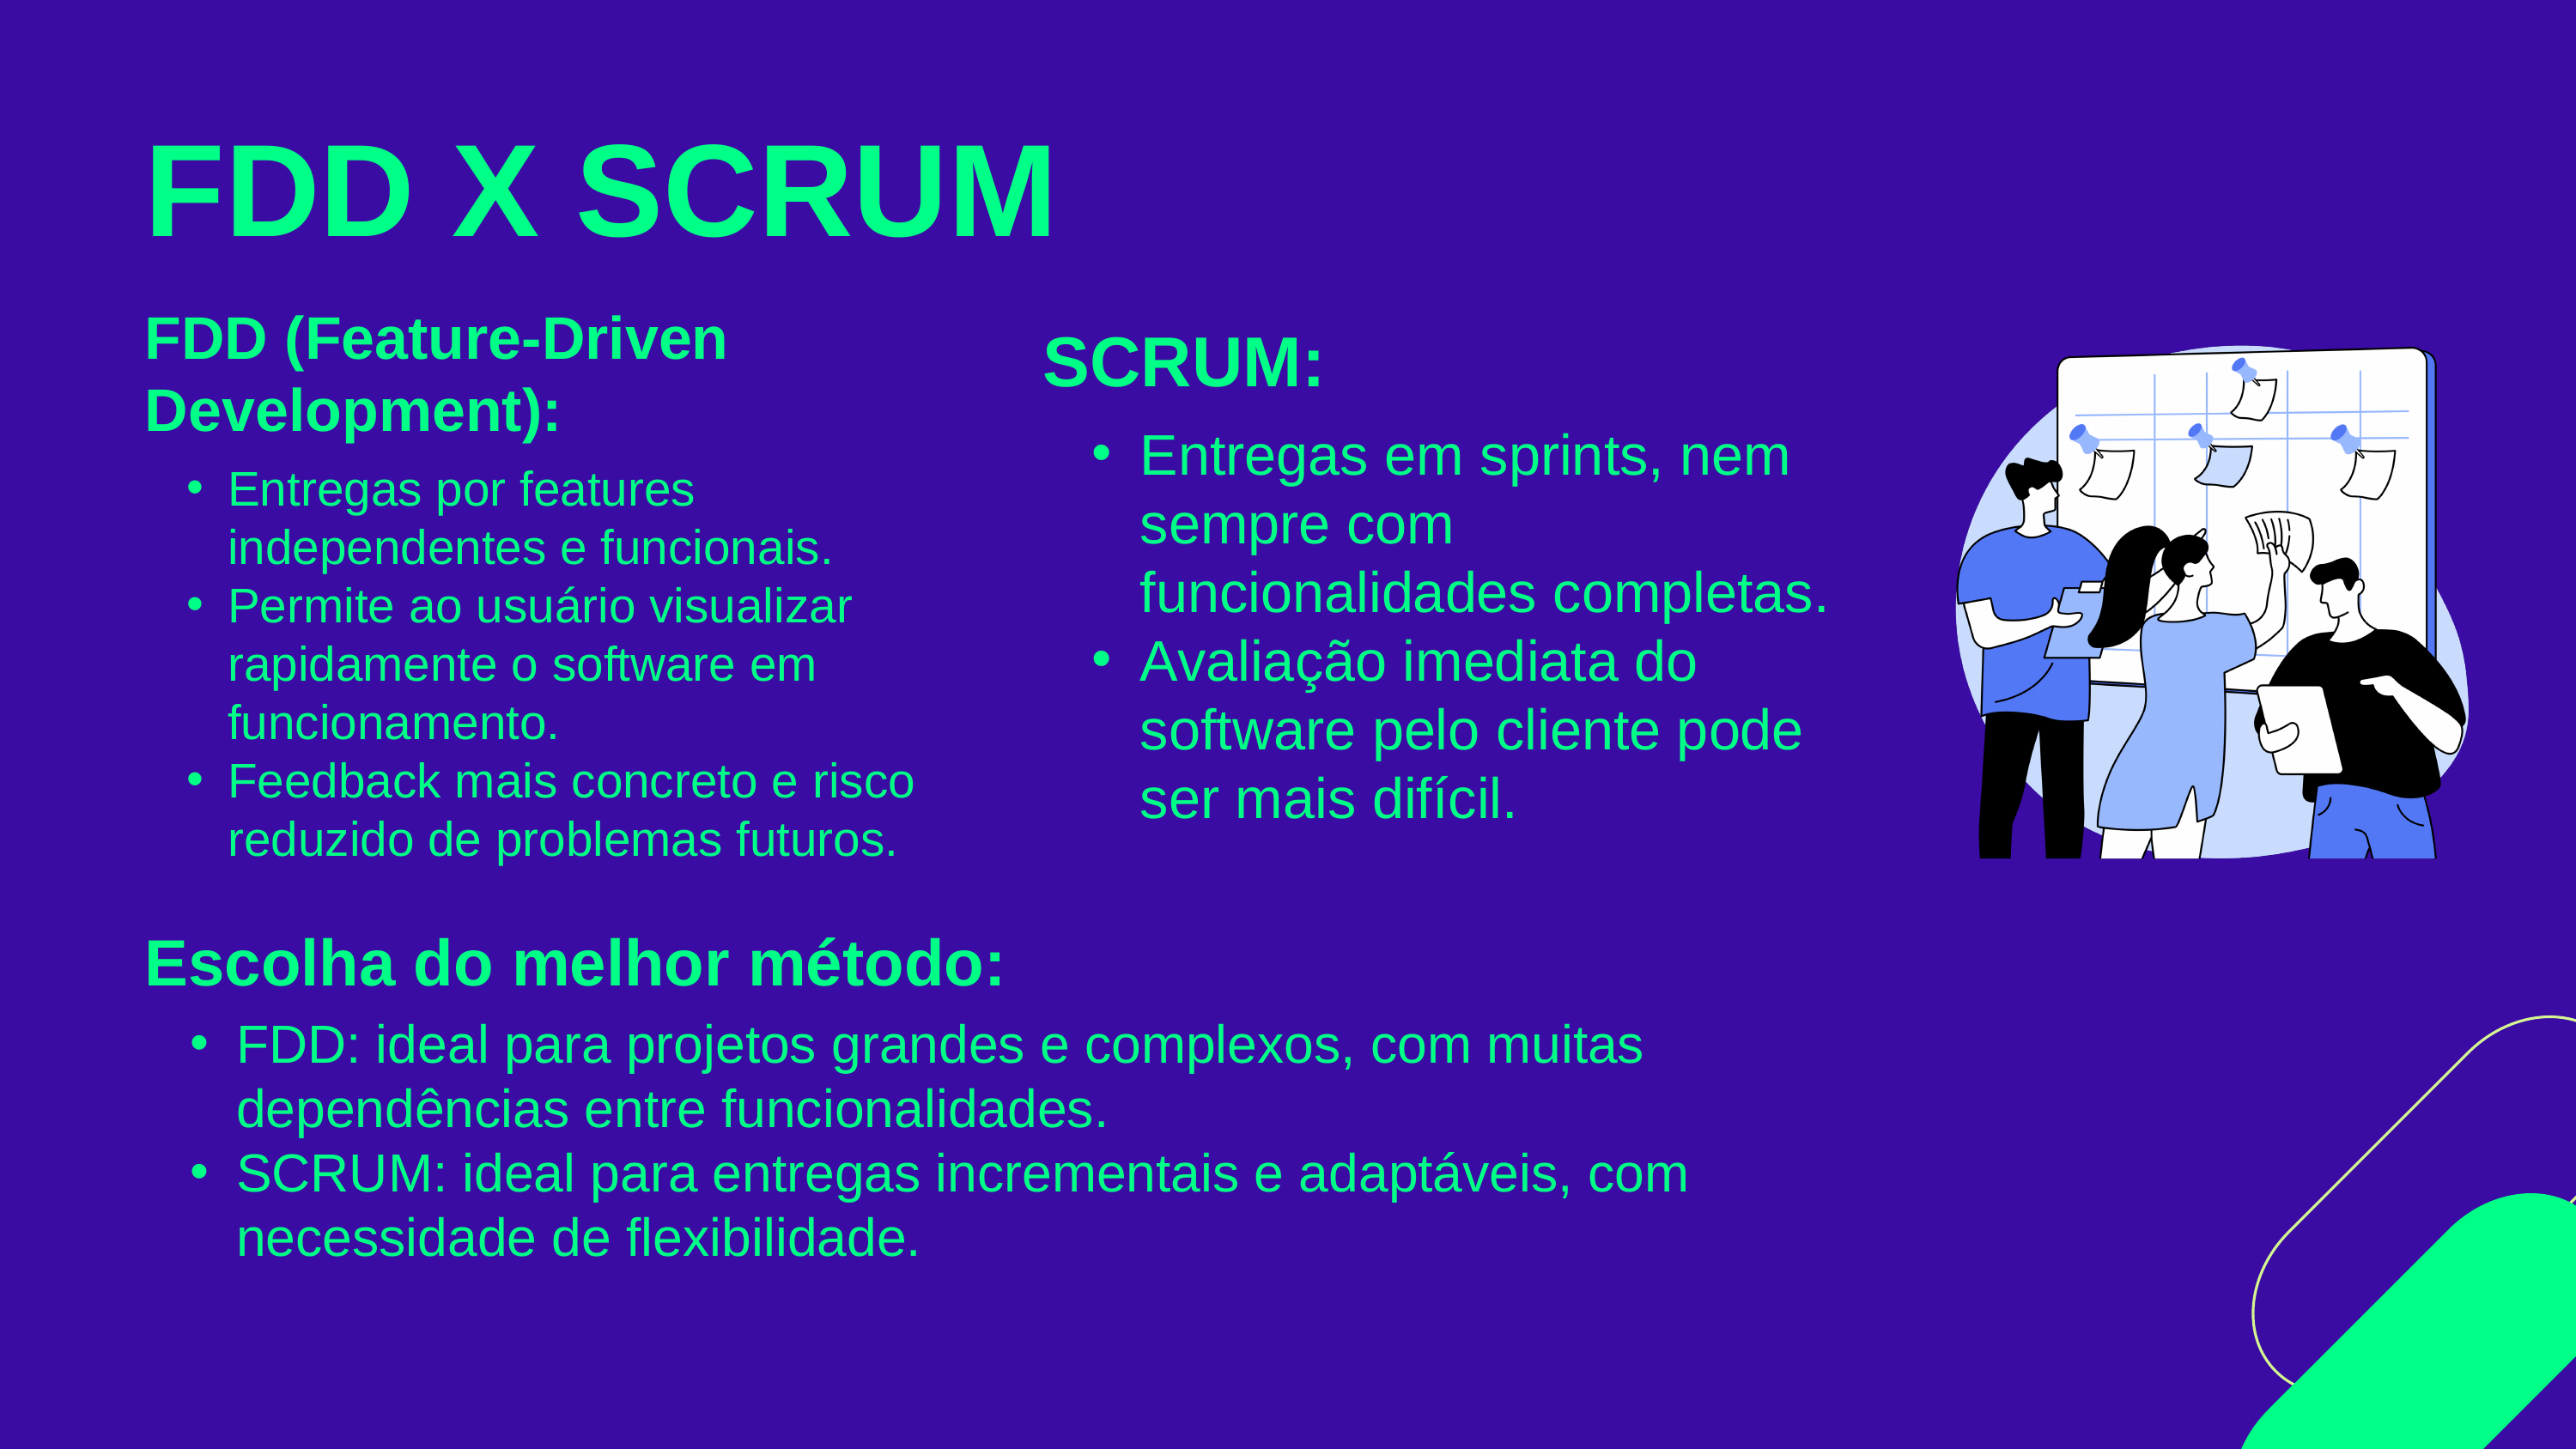

FDD X SCRUM
FDD (Feature-Driven Development):
Entregas por features independentes e funcionais.
Permite ao usuário visualizar rapidamente o software em funcionamento.
Feedback mais concreto e risco reduzido de problemas futuros.

SCRUM:
Entregas em sprints, nem sempre com funcionalidades completas.
Avaliação imediata do software pelo cliente pode ser mais difícil.

Escolha do melhor método:
FDD: ideal para projetos grandes e complexos, com muitas dependências entre funcionalidades.
SCRUM: ideal para entregas incrementais e adaptáveis, com necessidade de flexibilidade.